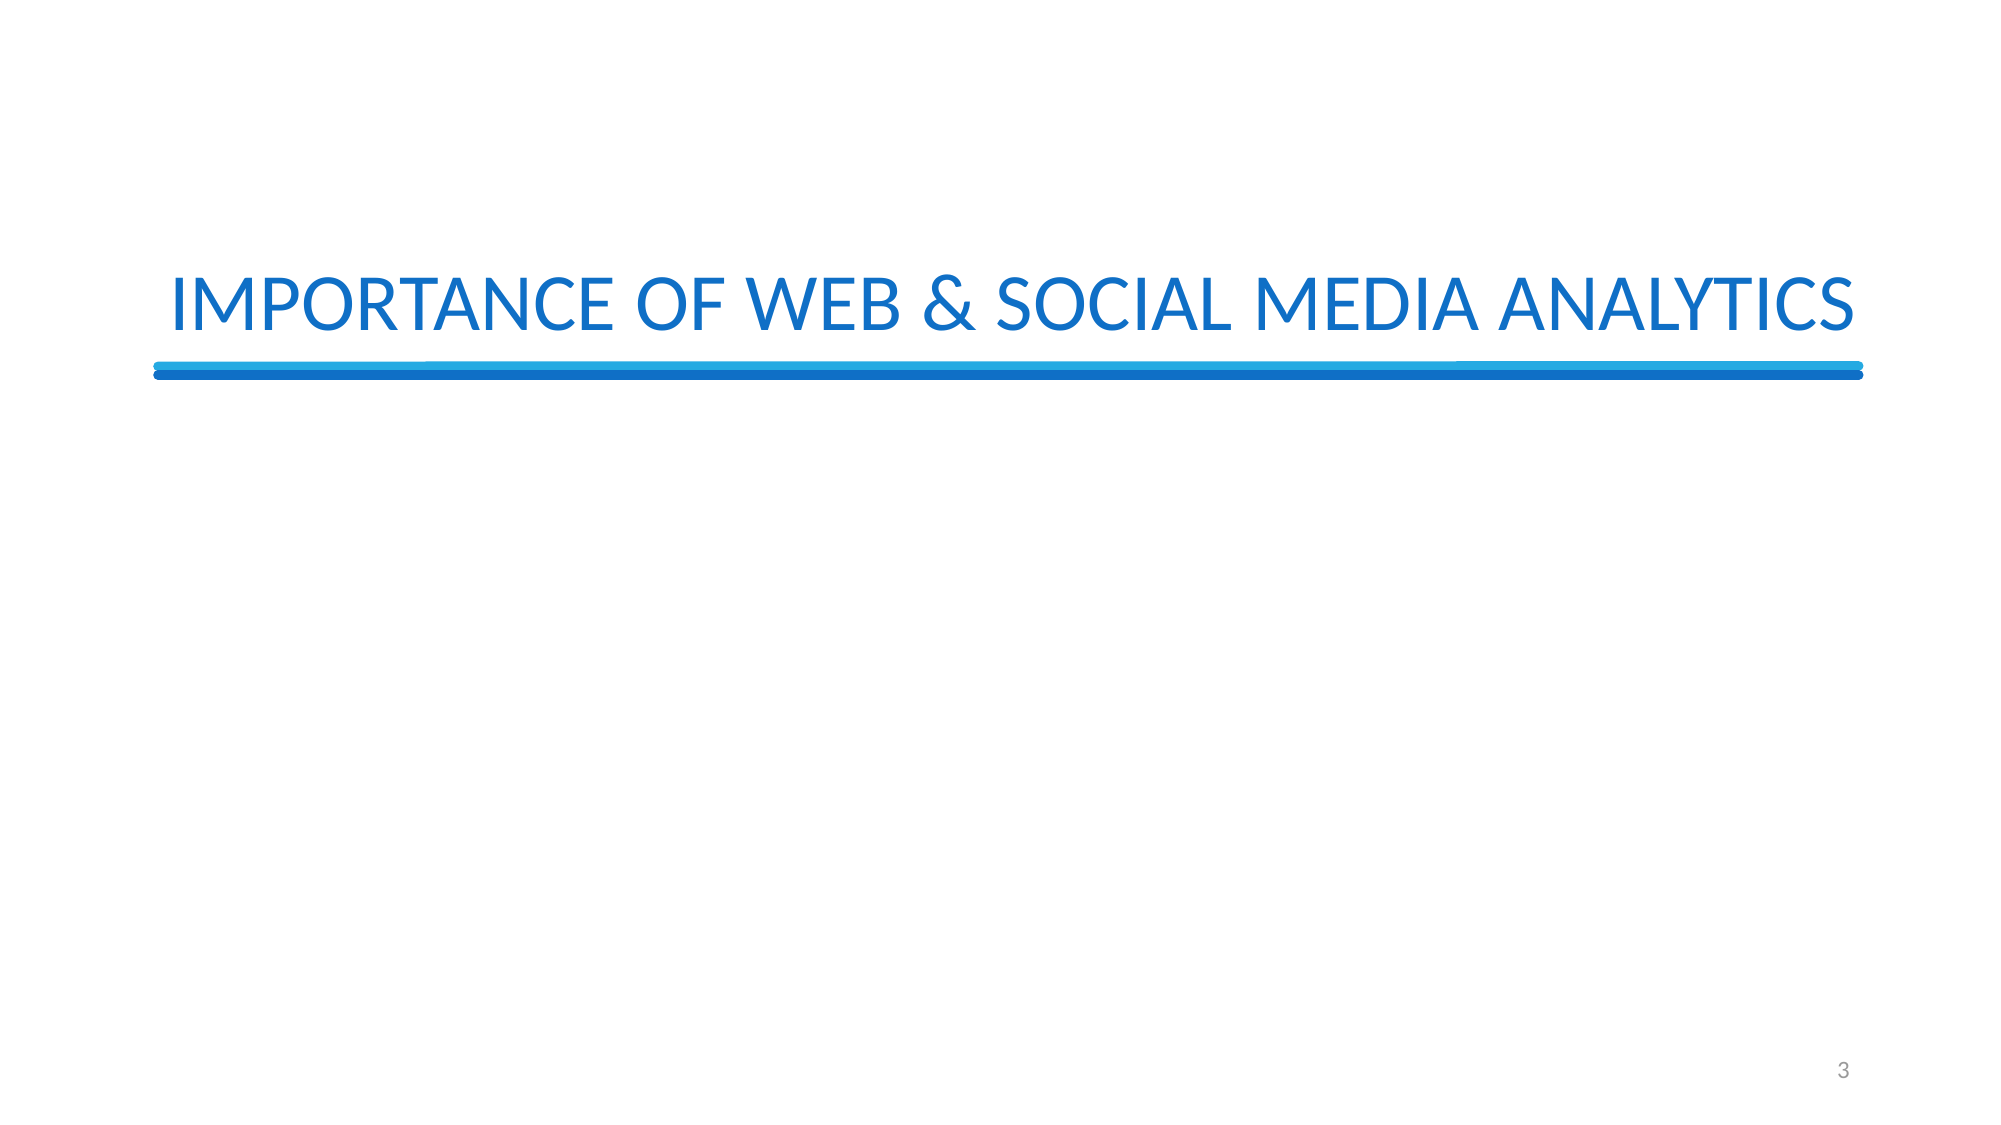

IMPORTANCE OF WEB & SOCIAL MEDIA ANALYTICS

3